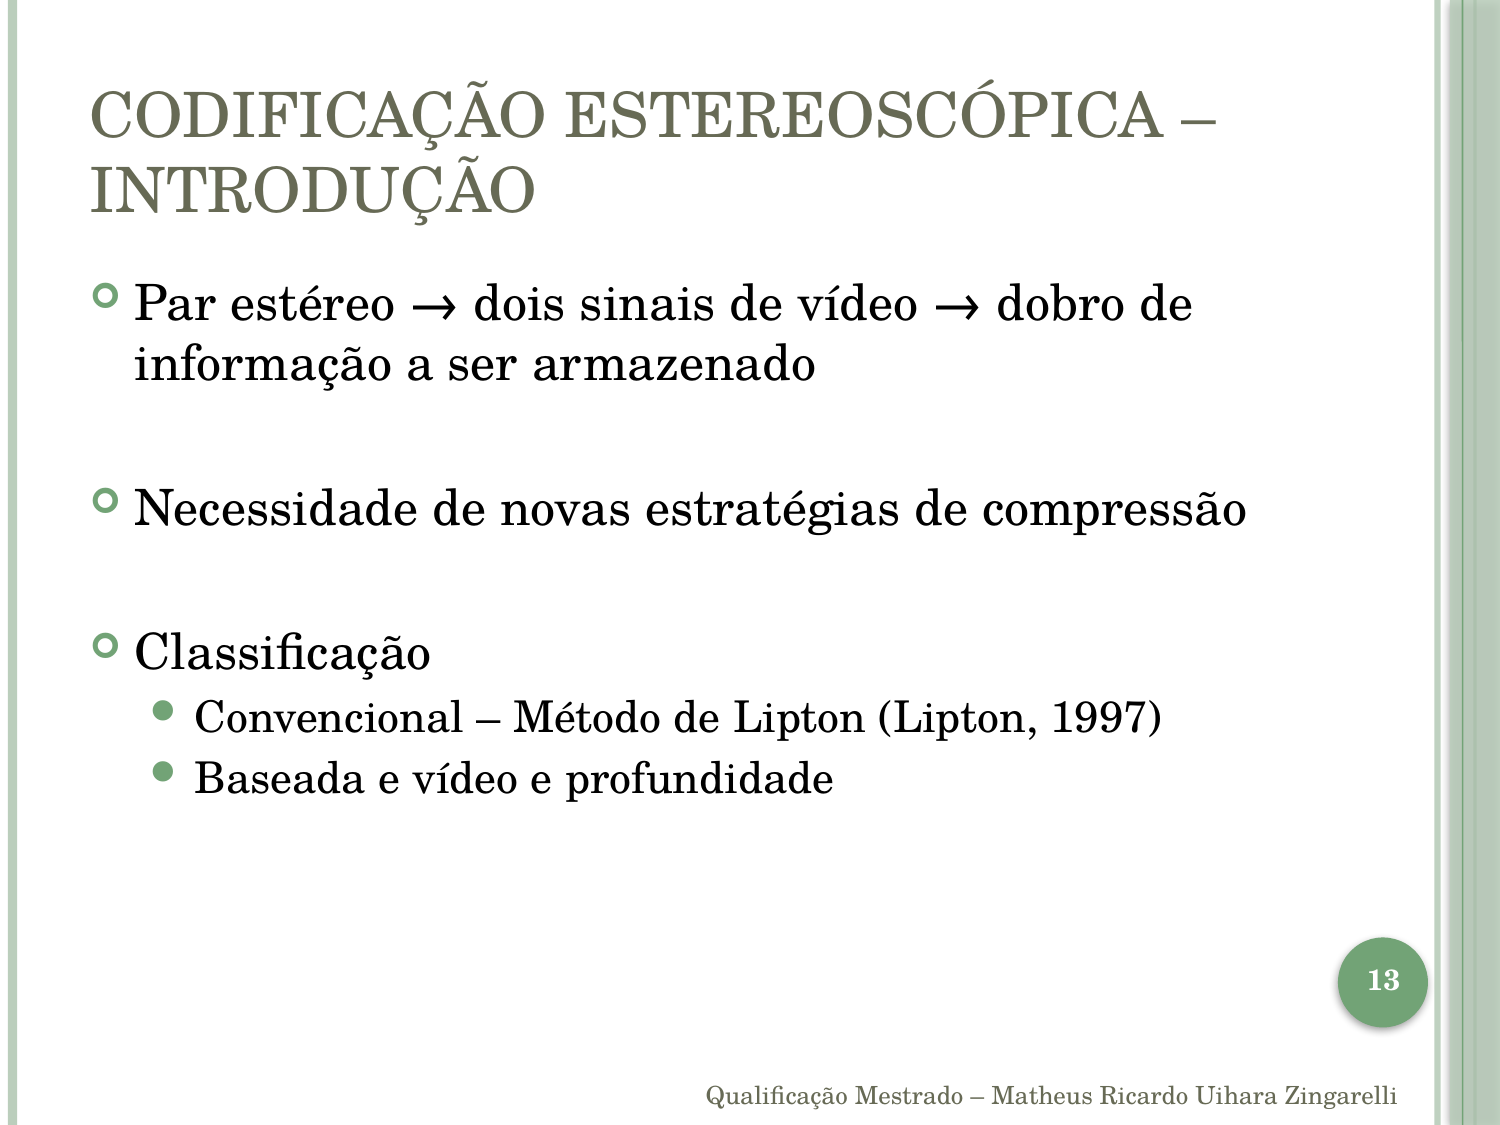

# Codificação Estereoscópica – Introdução
Par estéreo → dois sinais de vídeo → dobro de informação a ser armazenado

Necessidade de novas estratégias de compressão

Classificação
Convencional – Método de Lipton (Lipton, 1997)
Baseada e vídeo e profundidade
13
Qualificação Mestrado – Matheus Ricardo Uihara Zingarelli